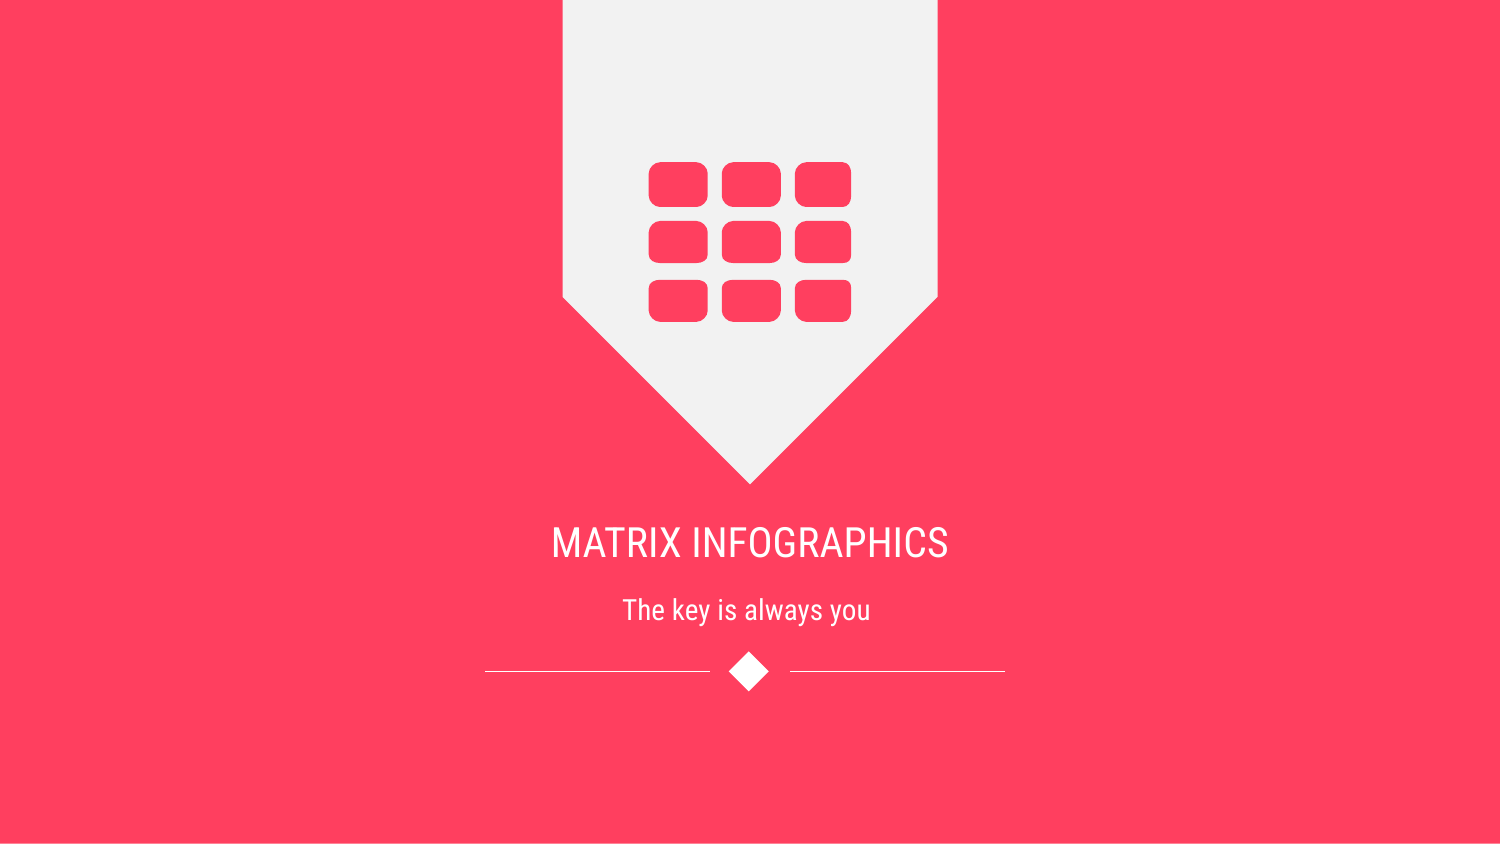

MATRIX INFOGRAPHICS
The key is always you